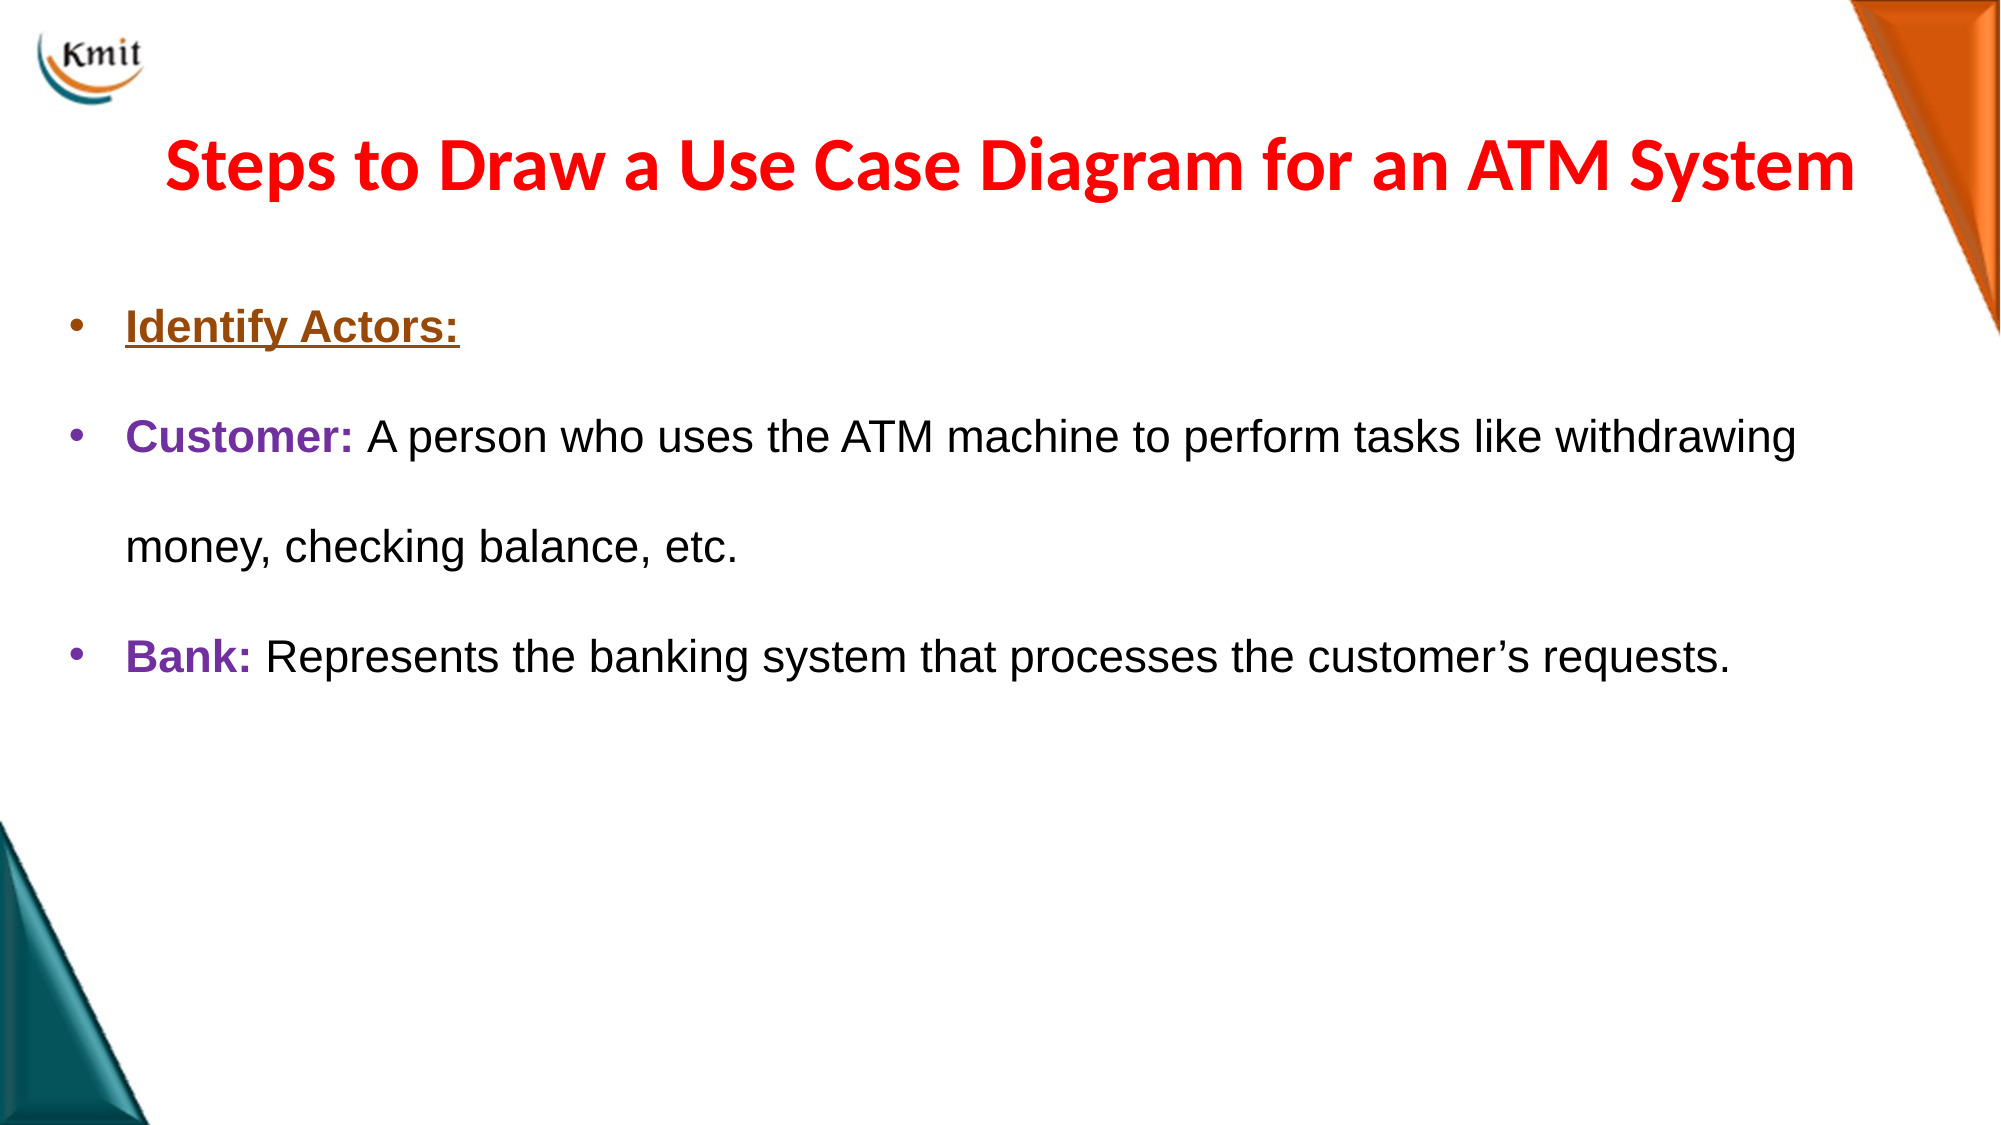

# Steps to Draw a Use Case Diagram for an ATM System
Identify Actors:
Customer: A person who uses the ATM machine to perform tasks like withdrawing money, checking balance, etc.
Bank: Represents the banking system that processes the customer’s requests.